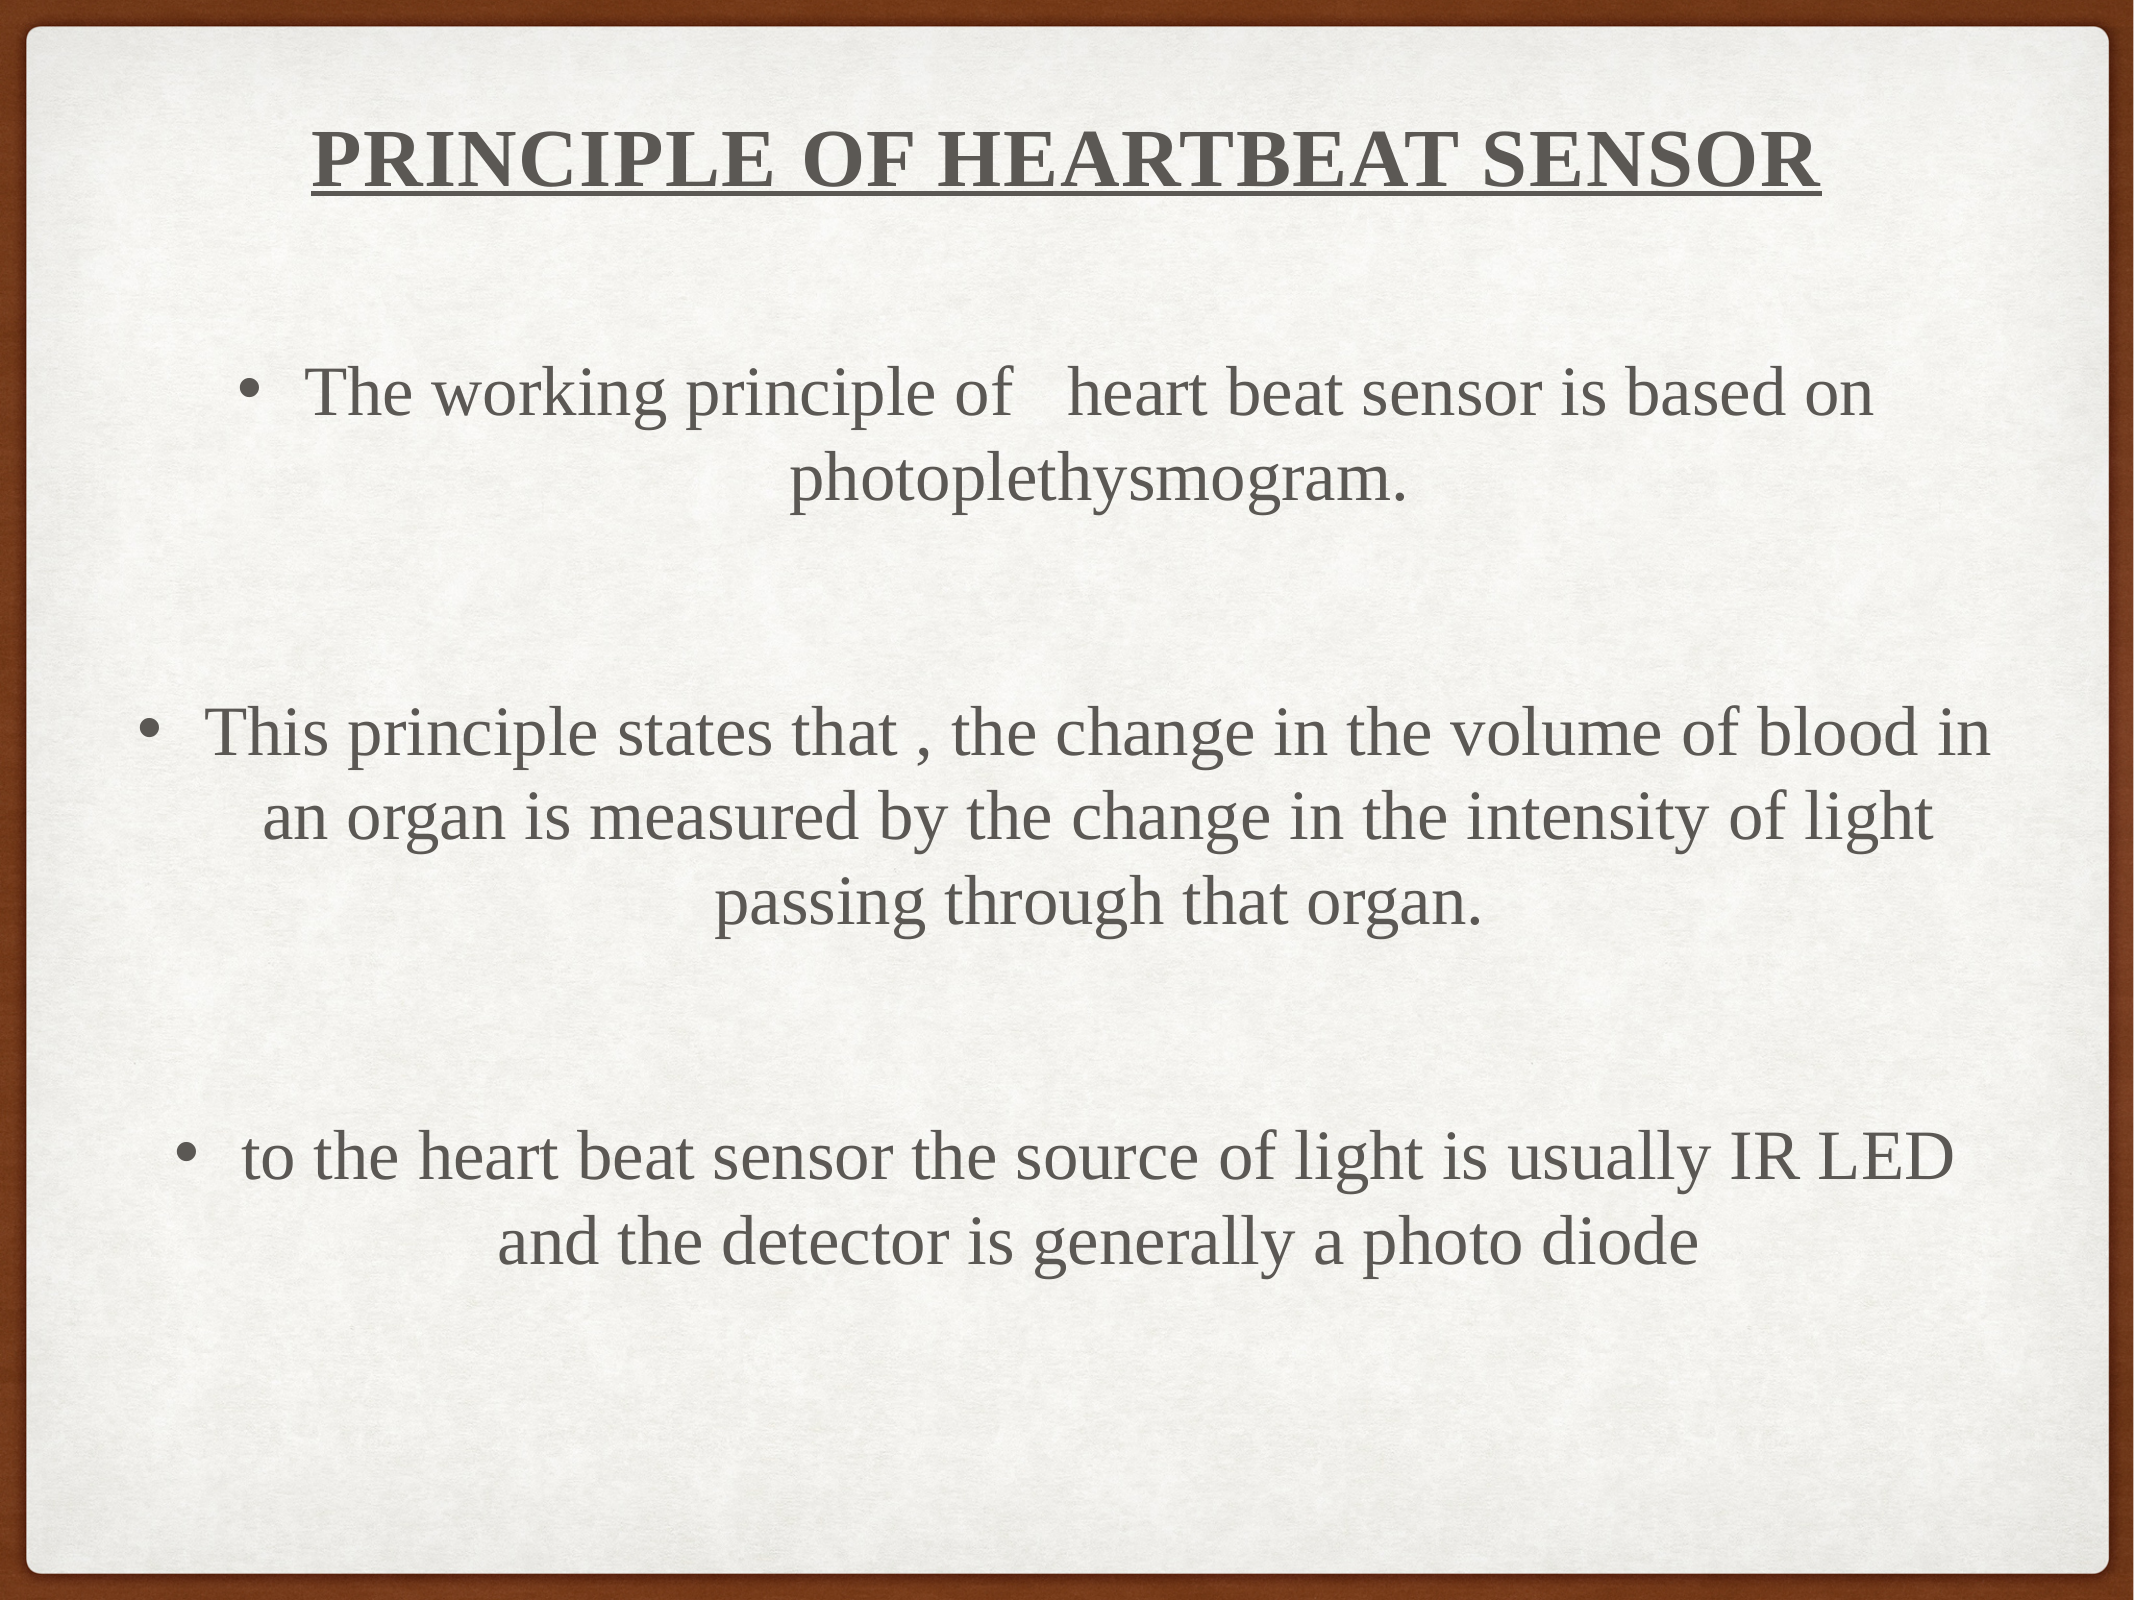

# Principle of Heartbeat Sensor
The working principle of   heart beat sensor is based on  photoplethysmogram.

This principle states that , the change in the volume of blood in an organ is measured by the change in the intensity of light passing through that organ.

to the heart beat sensor the source of light is usually IR LED and the detector is generally a photo diode